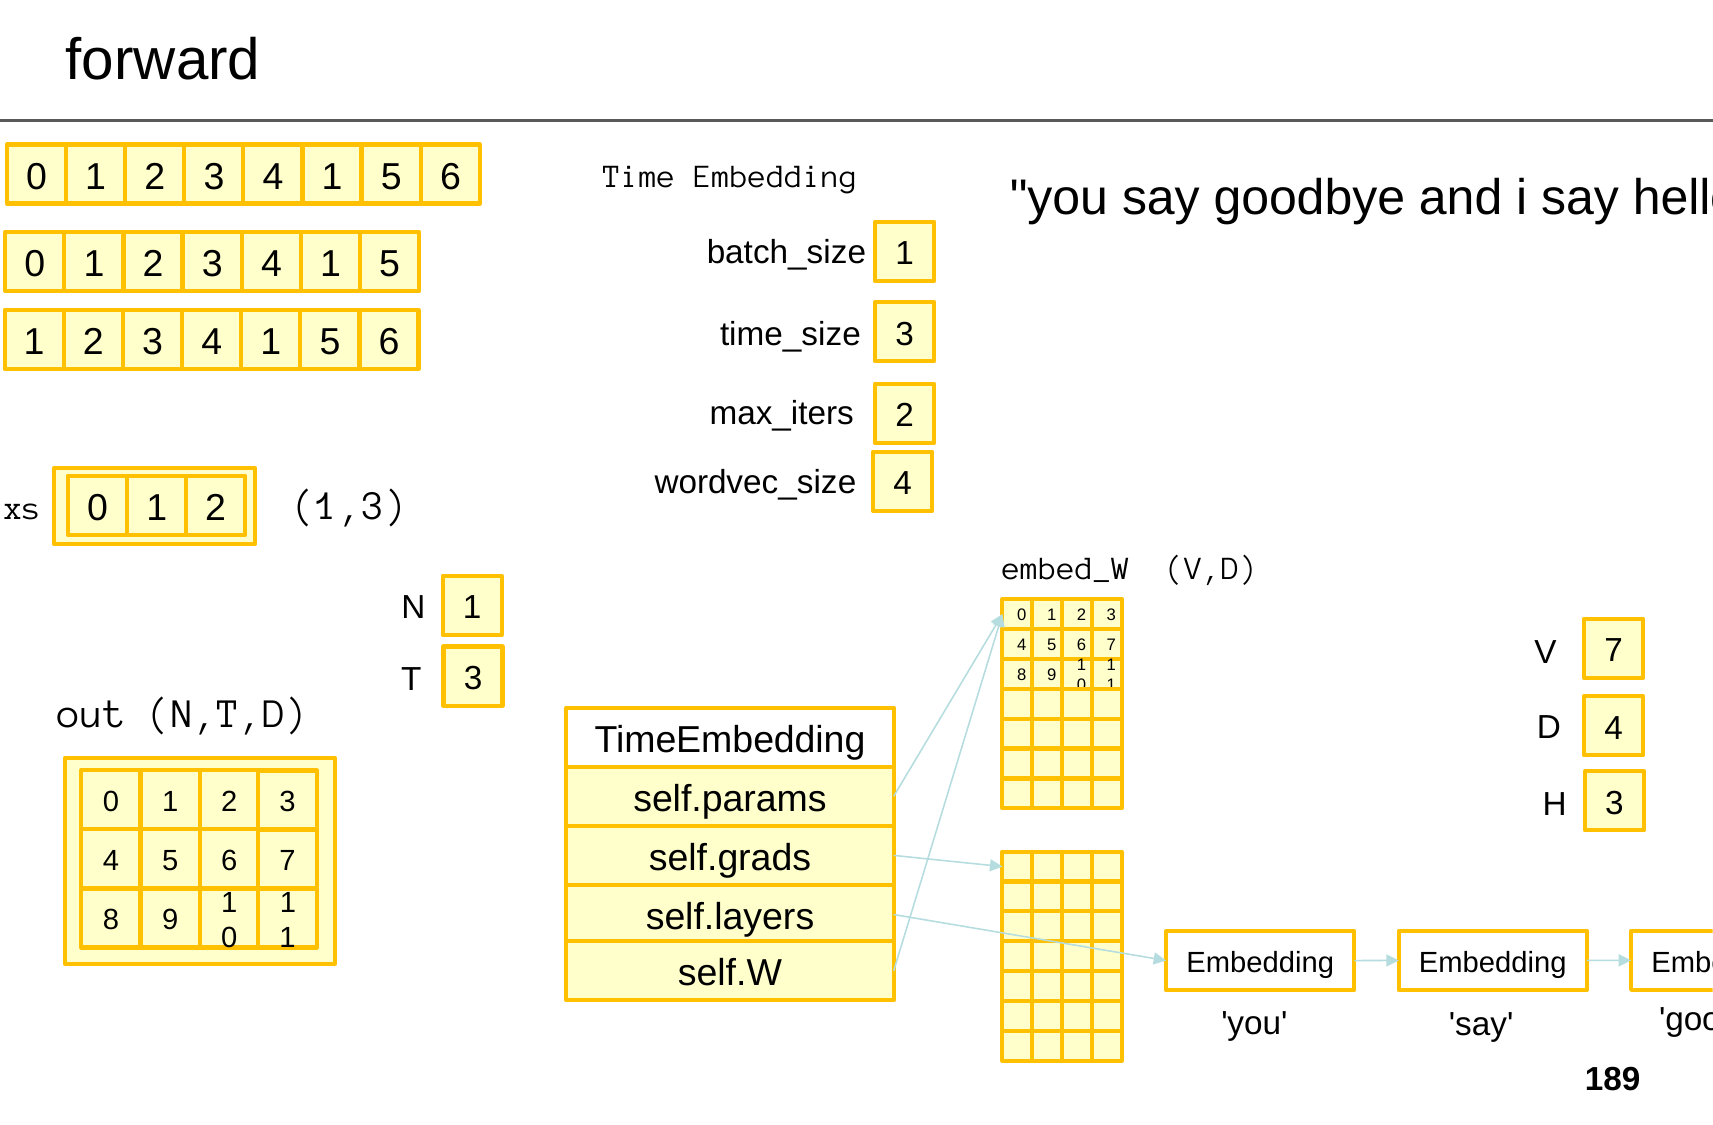

forward
copus
0
1
2
3
4
1
5
6
Time Embedding
"you say goodbye and i say hello ."
1
batch_size
0
1
2
3
4
1
5
xs
3
time_size
1
2
3
4
1
5
6
ts
2
max_iters
4
wordvec_size

(1,3)
0
1
2
xs
embed_W  (V,D)
1
N
0
1
2
3
7
V
4
5
6
7
3
T
8
9
10
11
out (N,T,D)

4
D
TimeEmbedding

self.params
0
1
2
3
3
H

self.grads
4
5
6
7

self.layers
11
8
9
10
Embedding
Embedding
Embedding
self.W
'goodbye'
'you'
'say'